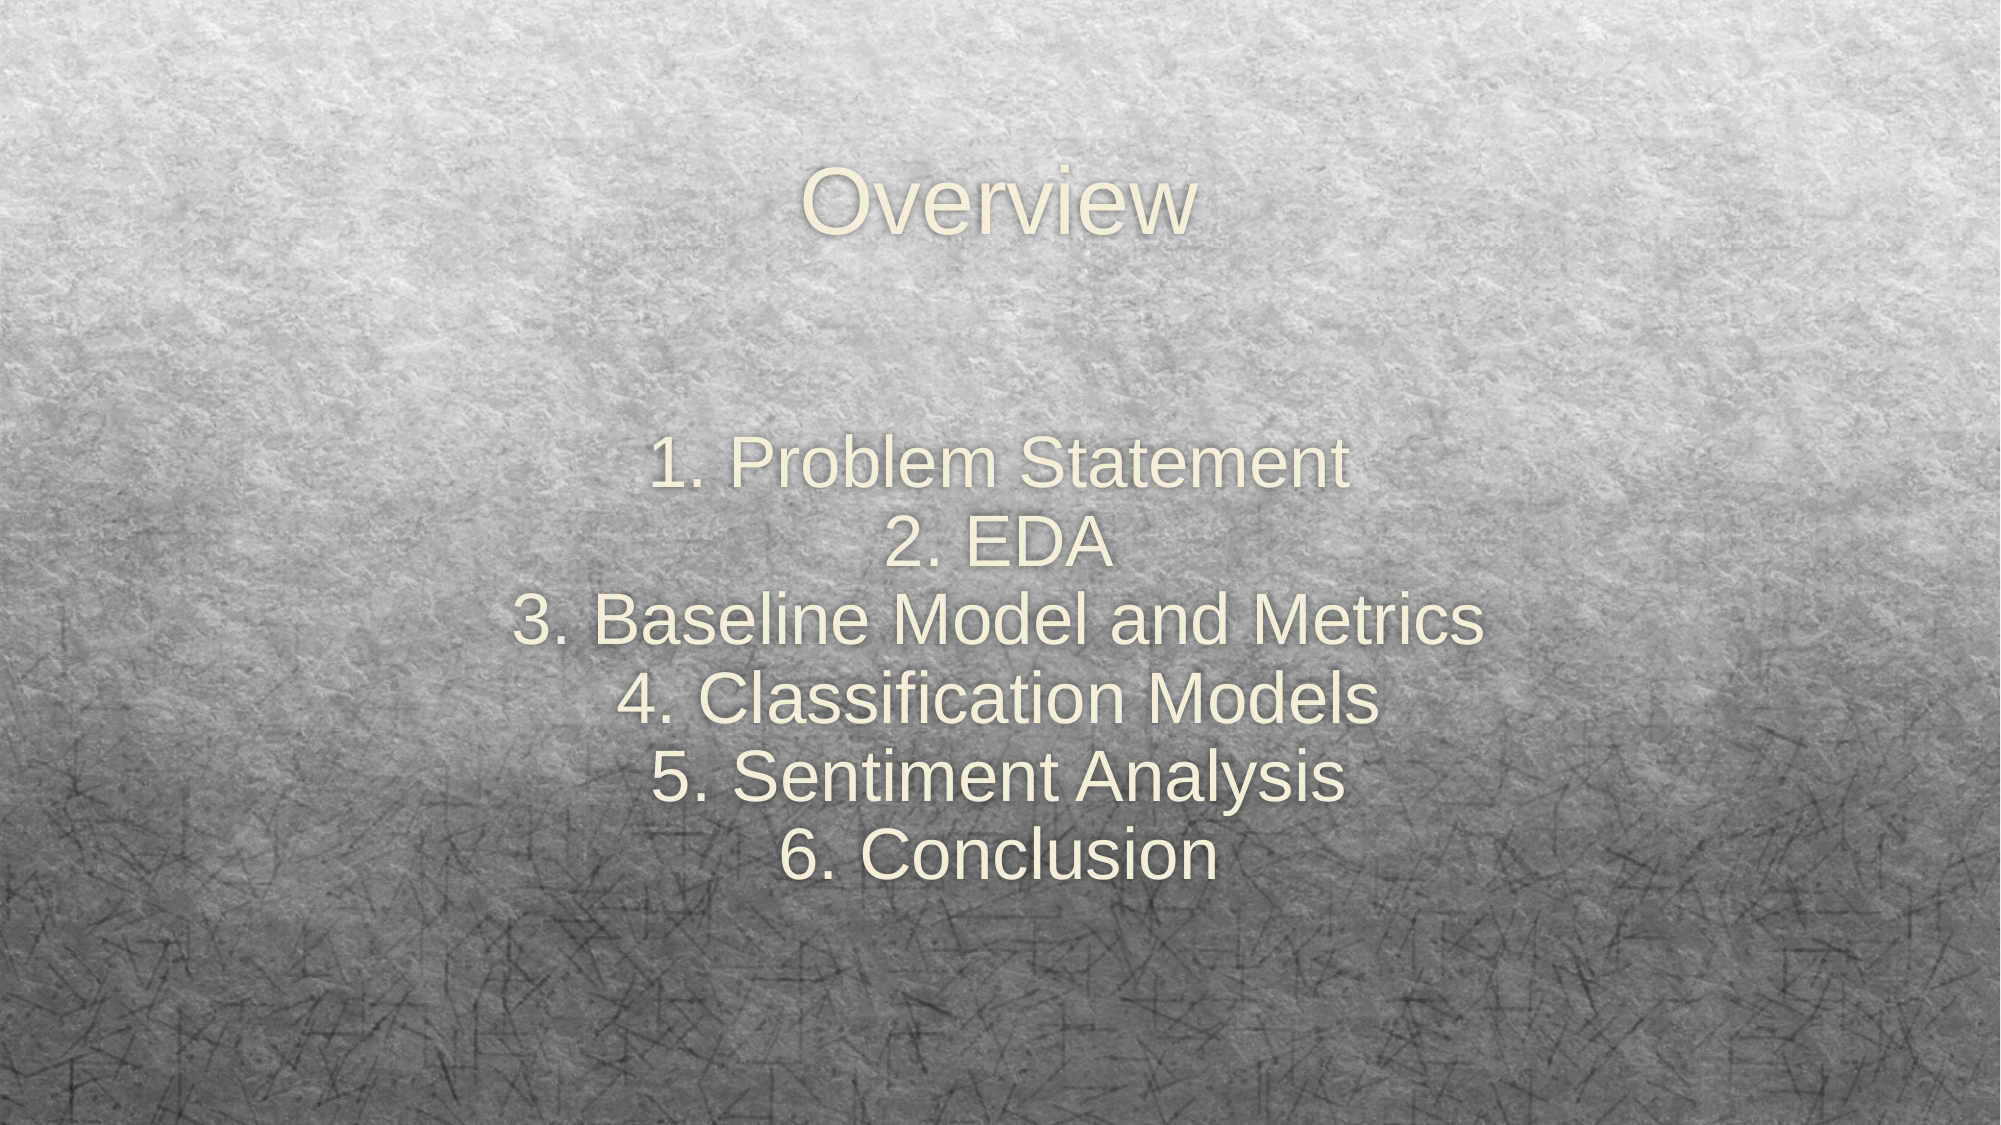

Overview
# 1. Problem Statement 2. EDA 3. Baseline Model and Metrics 4. Classification Models 5. Sentiment Analysis 6. Conclusion